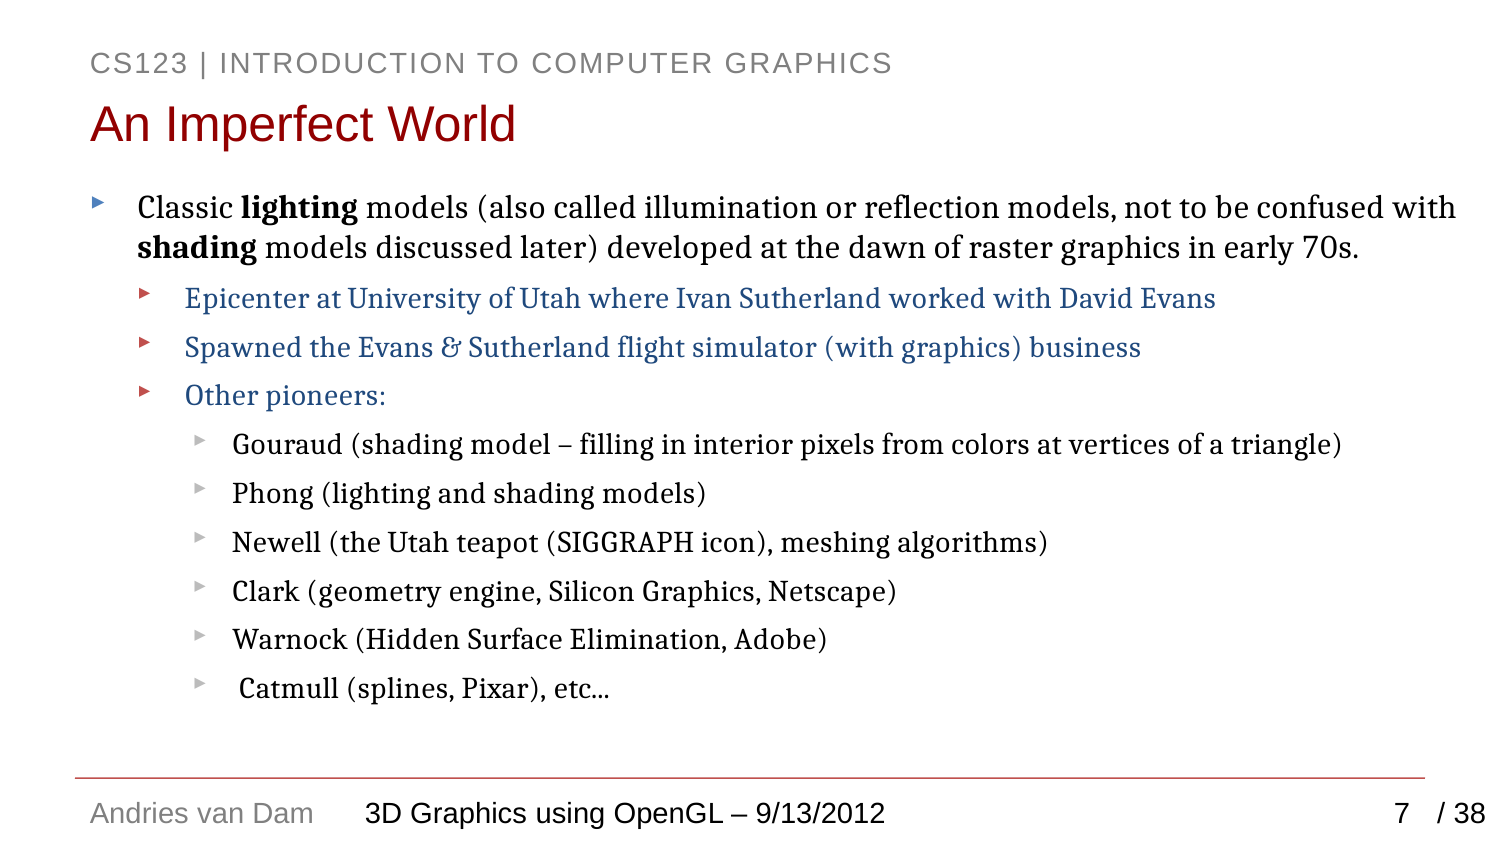

# An Imperfect World
Classic lighting models (also called illumination or reflection models, not to be confused with shading models discussed later) developed at the dawn of raster graphics in early 70s.
Epicenter at University of Utah where Ivan Sutherland worked with David Evans
Spawned the Evans & Sutherland flight simulator (with graphics) business
Other pioneers:
Gouraud (shading model – filling in interior pixels from colors at vertices of a triangle)
Phong (lighting and shading models)
Newell (the Utah teapot (SIGGRAPH icon), meshing algorithms)
Clark (geometry engine, Silicon Graphics, Netscape)
Warnock (Hidden Surface Elimination, Adobe)
 Catmull (splines, Pixar), etc...
7
3D Graphics using OpenGL – 9/13/2012                                                                   / 38